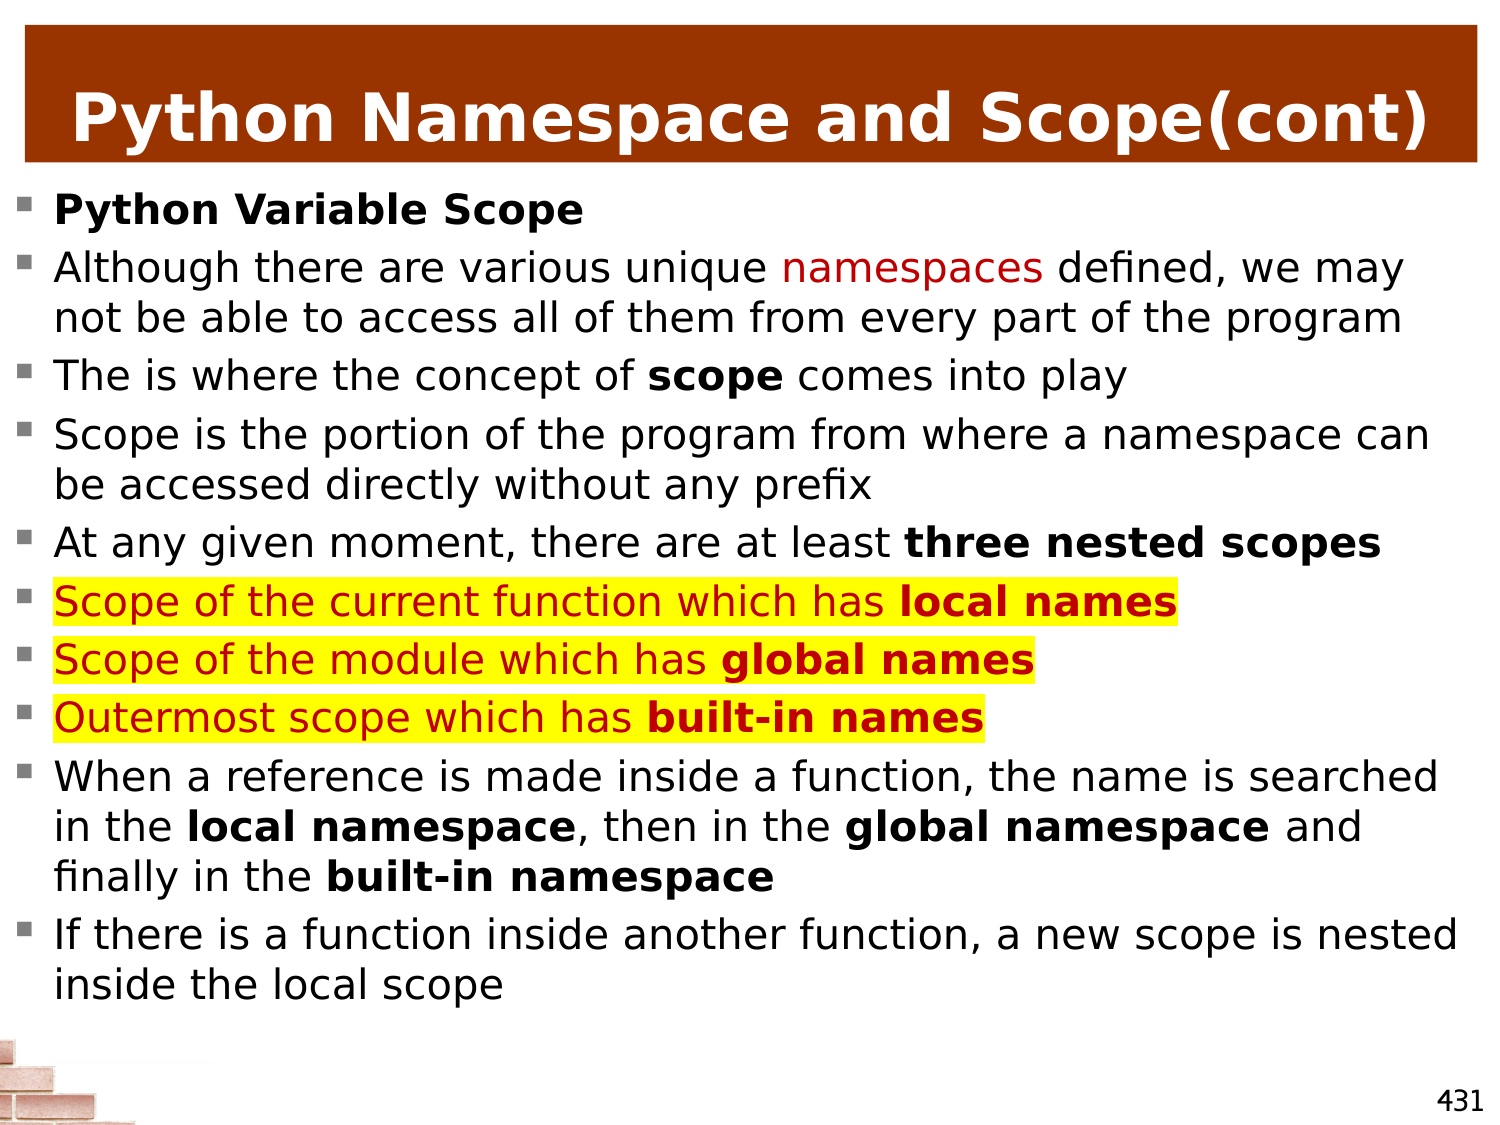

# Python Namespace and Scope(cont)
Python Variable Scope
Although there are various unique namespaces defined, we may not be able to access all of them from every part of the program
The is where the concept of scope comes into play
Scope is the portion of the program from where a namespace can be accessed directly without any prefix
At any given moment, there are at least three nested scopes
Scope of the current function which has local names
Scope of the module which has global names
Outermost scope which has built-in names
When a reference is made inside a function, the name is searched in the local namespace, then in the global namespace and finally in the built-in namespace
If there is a function inside another function, a new scope is nested inside the local scope
431